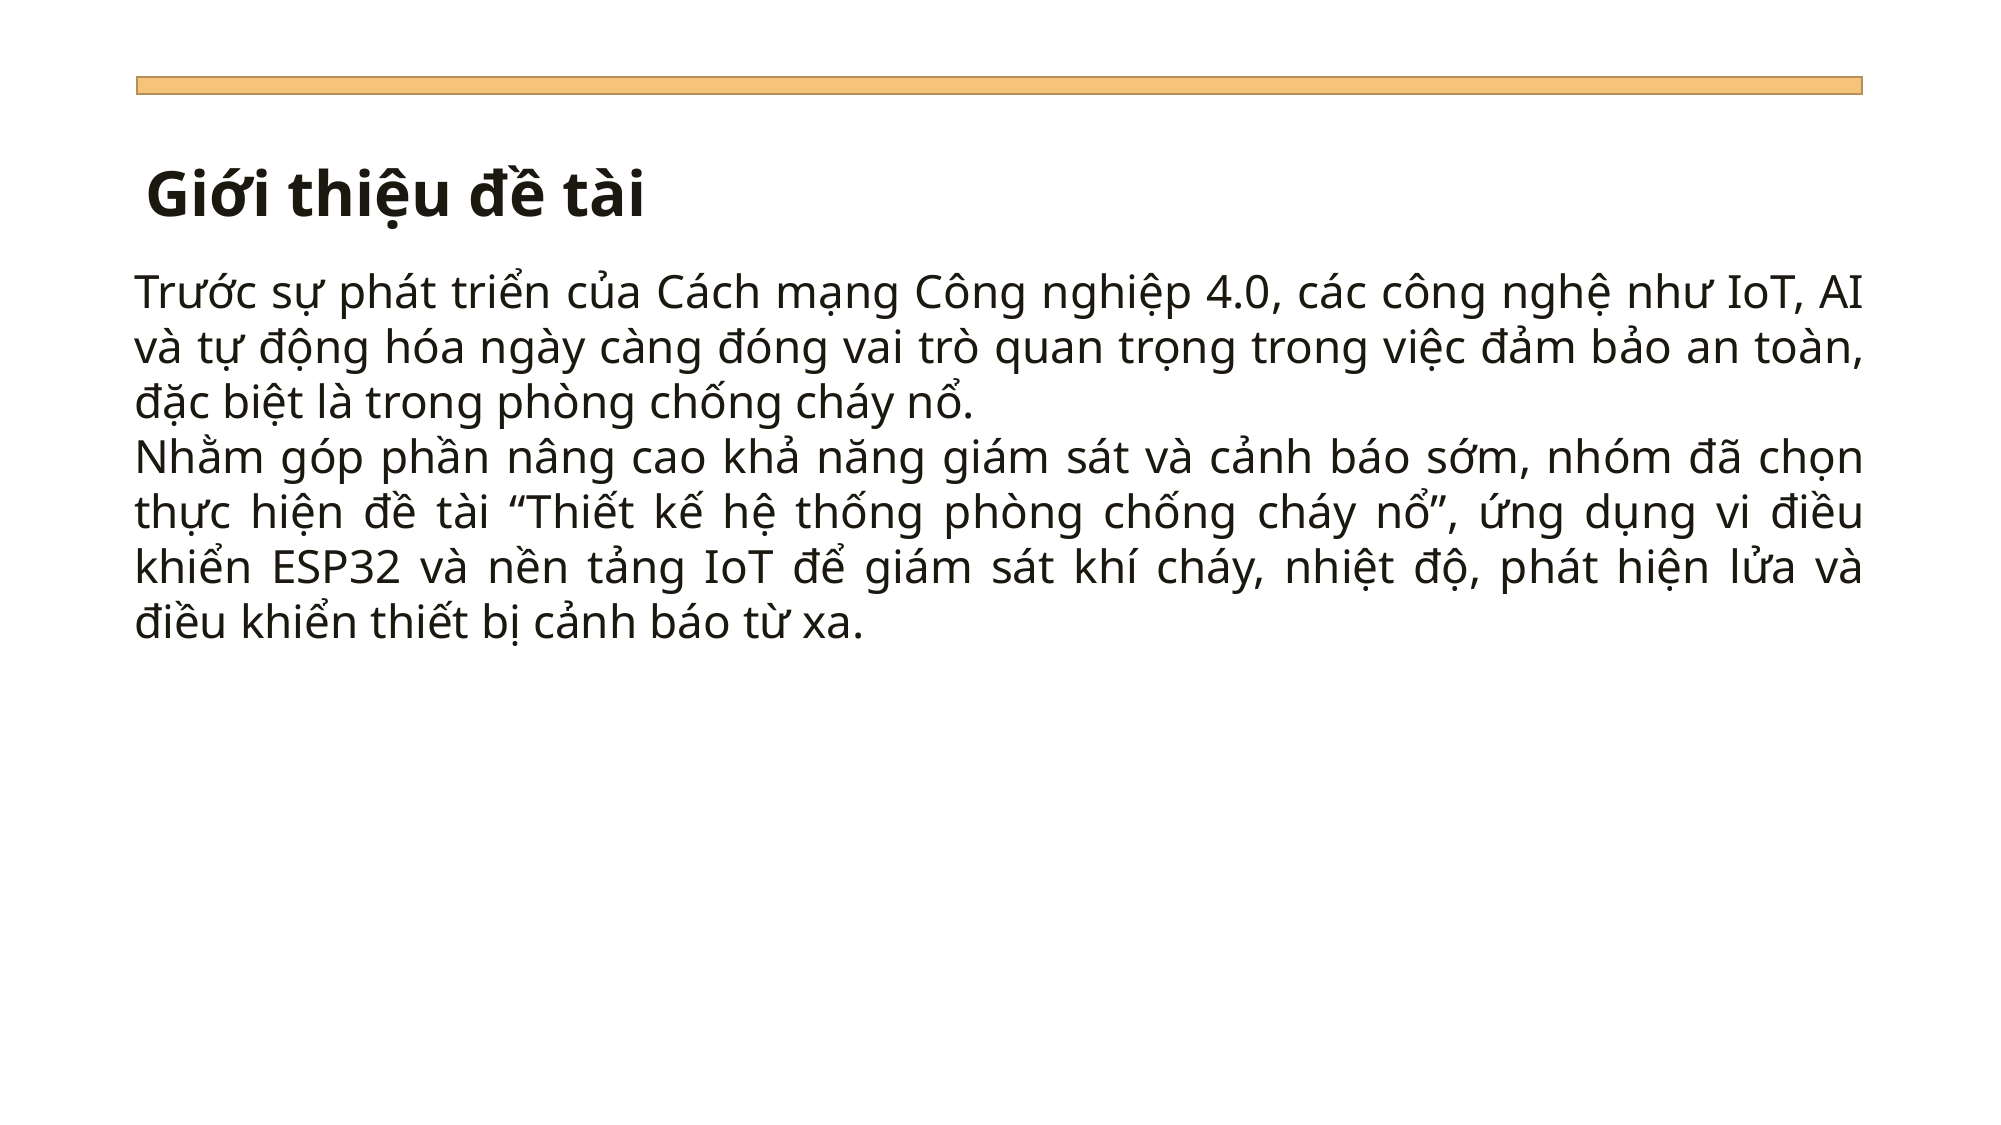

Giới thiệu đề tài
Trước sự phát triển của Cách mạng Công nghiệp 4.0, các công nghệ như IoT, AI và tự động hóa ngày càng đóng vai trò quan trọng trong việc đảm bảo an toàn, đặc biệt là trong phòng chống cháy nổ.
Nhằm góp phần nâng cao khả năng giám sát và cảnh báo sớm, nhóm đã chọn thực hiện đề tài “Thiết kế hệ thống phòng chống cháy nổ”, ứng dụng vi điều khiển ESP32 và nền tảng IoT để giám sát khí cháy, nhiệt độ, phát hiện lửa và điều khiển thiết bị cảnh báo từ xa.